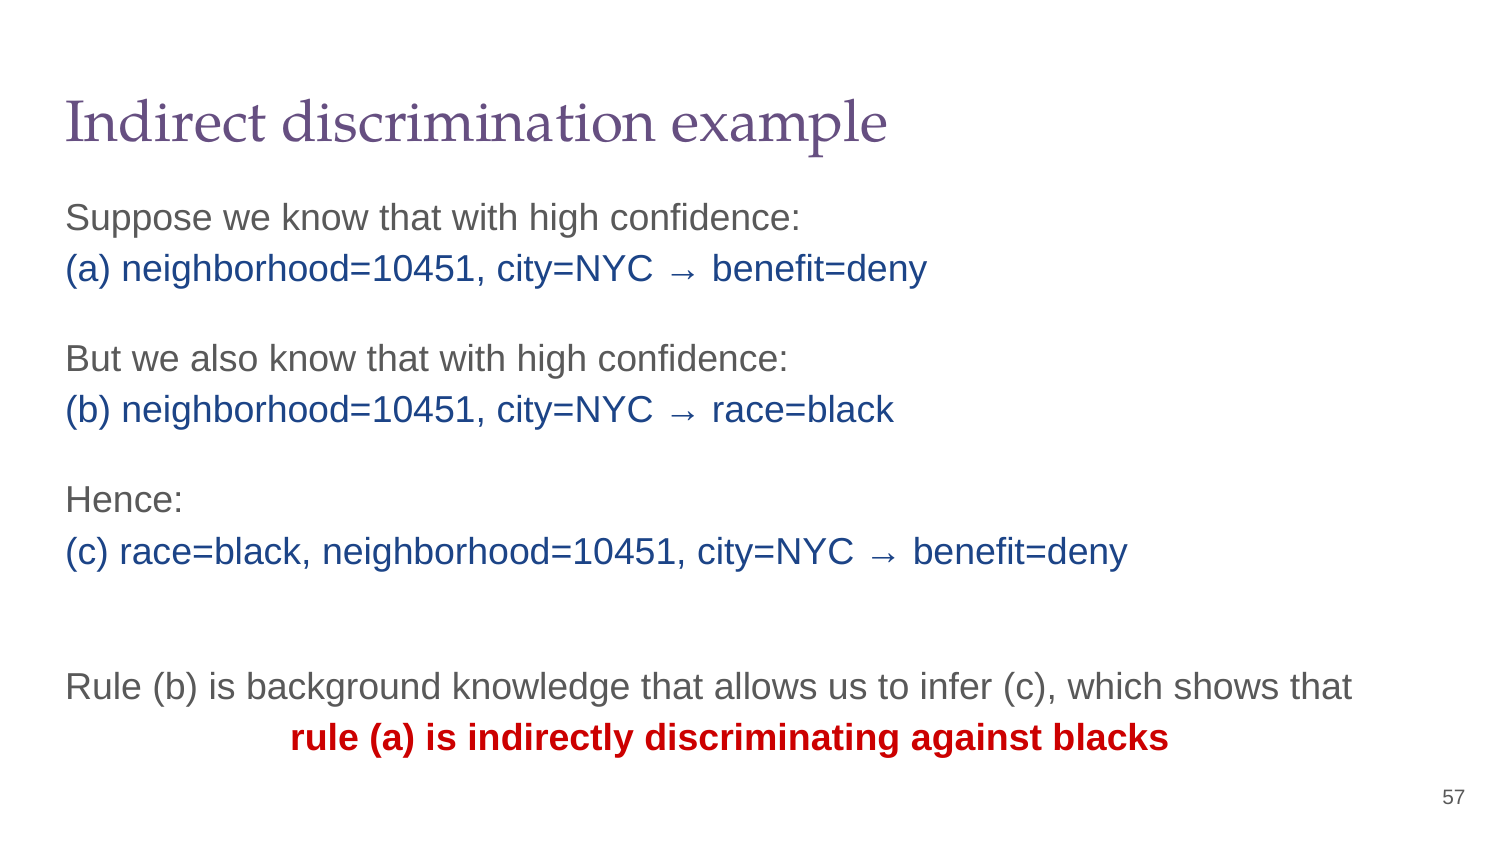

# Indirect discrimination example
Suppose we know that with high confidence:
neighborhood=10451, city=NYC → benefit=deny

But we also know that with high confidence:
neighborhood=10451, city=NYC → race=black

Hence:
race=black, neighborhood=10451, city=NYC → benefit=deny

Rule (b) is background knowledge that allows us to infer (c), which shows that
rule (a) is indirectly discriminating against blacks
57